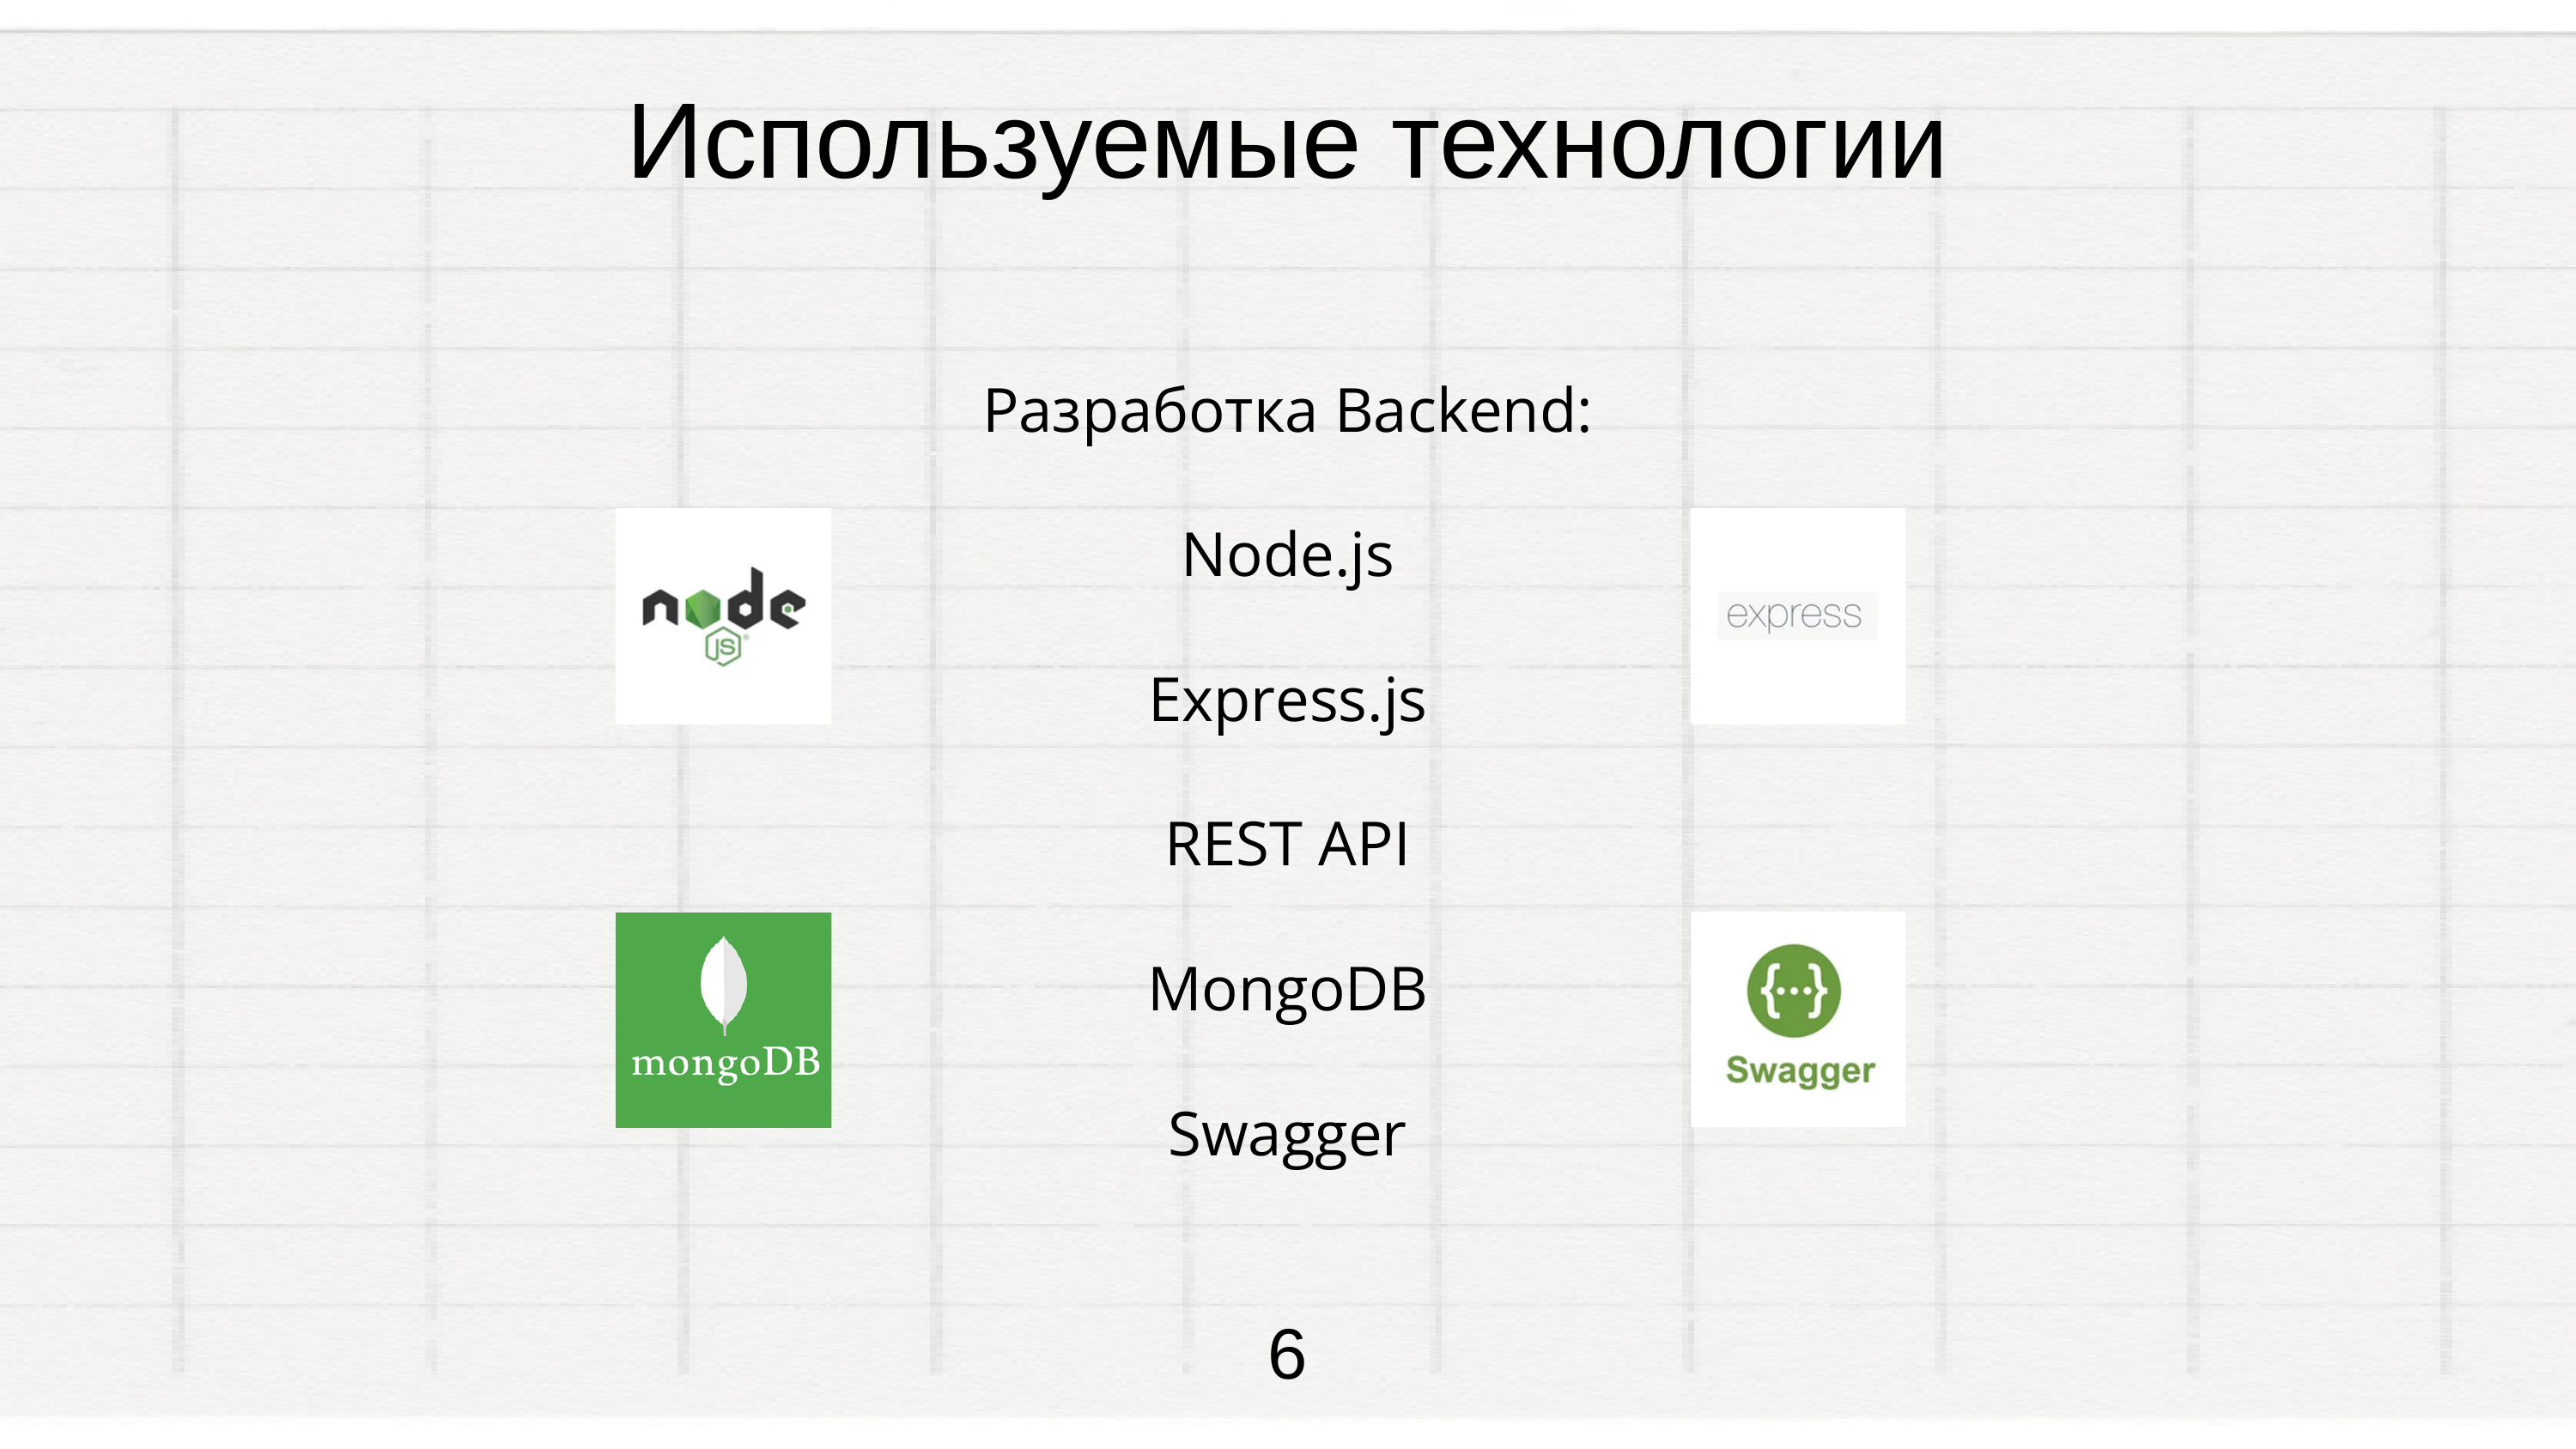

Используемые технологии
Разработка Backend:
Node.js

Express.js
REST API

MongoDB
Swagger
6